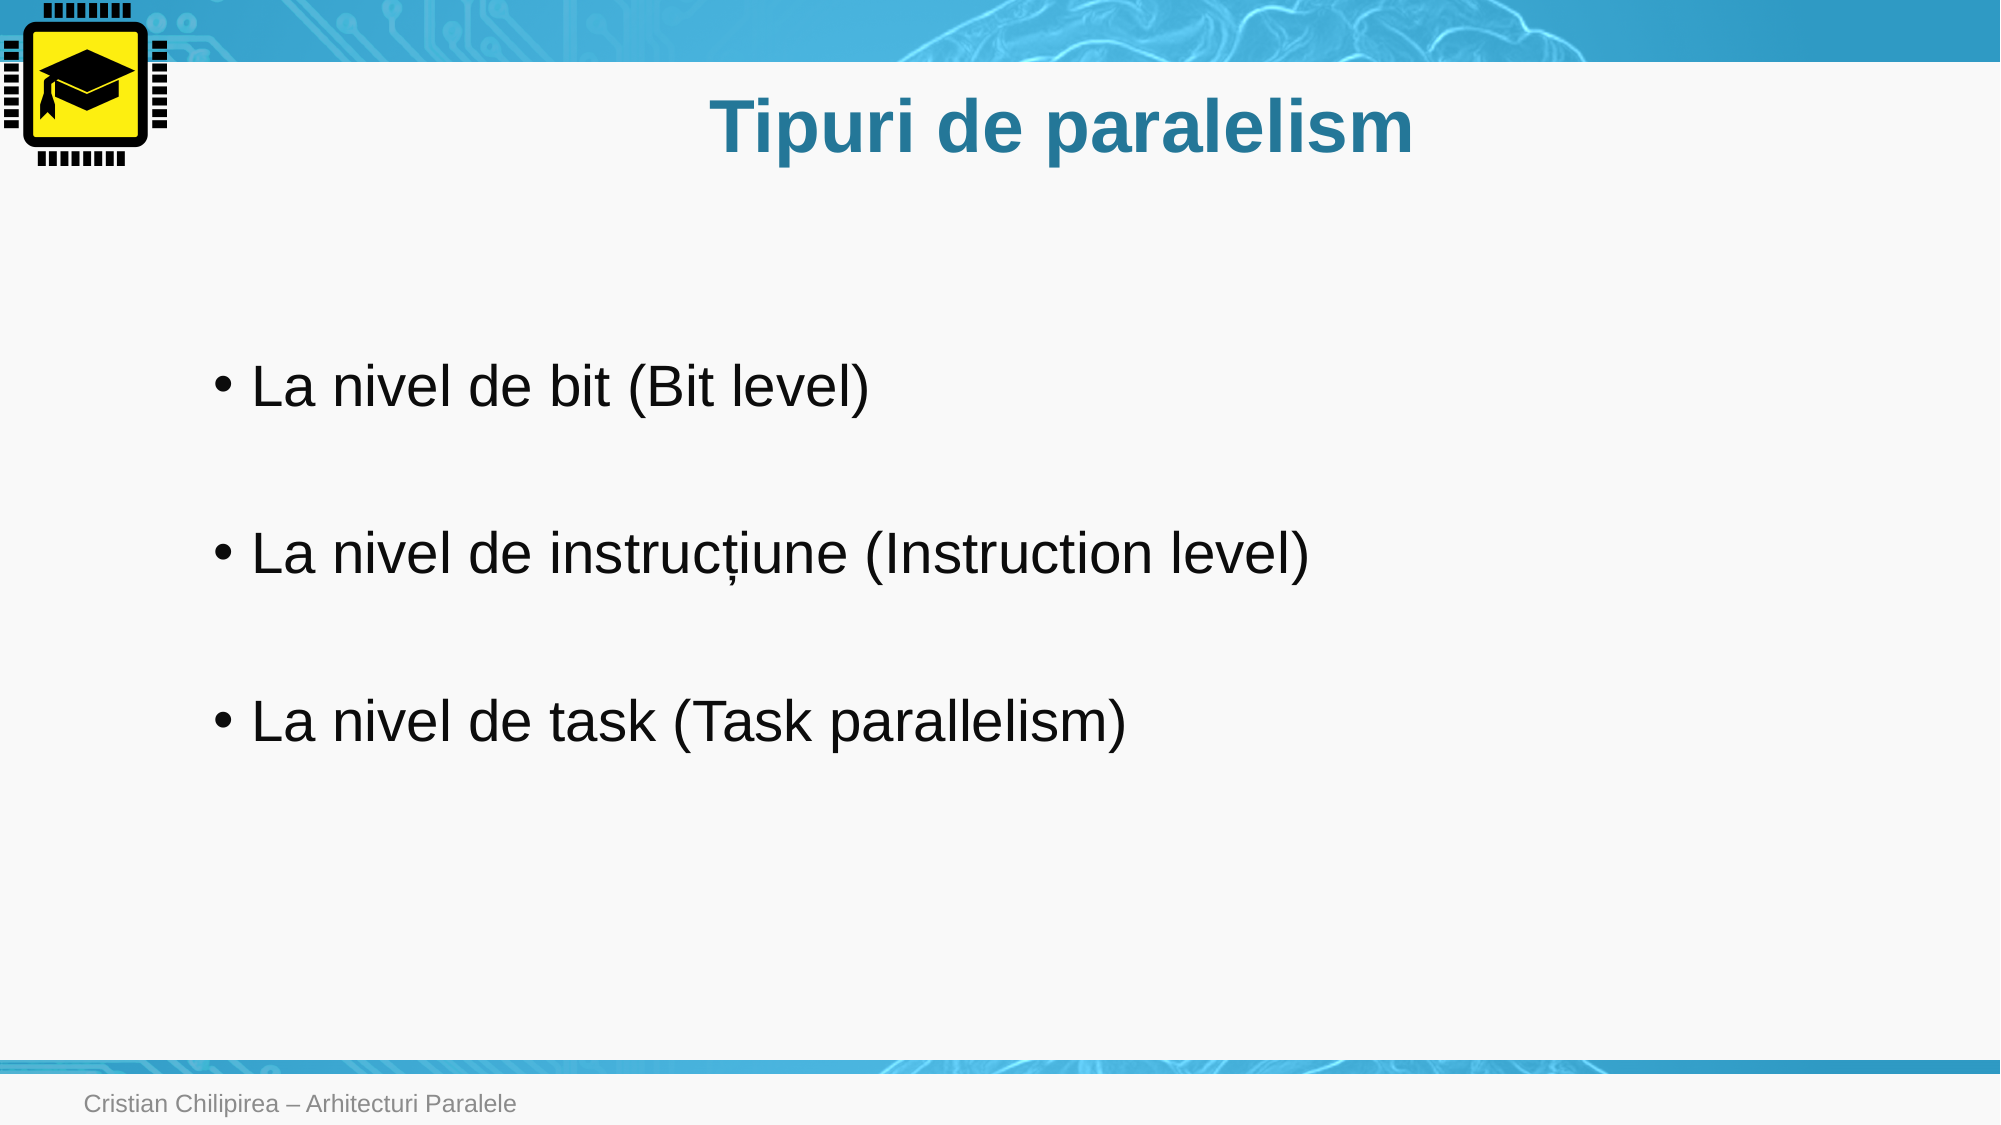

# Tipuri de paralelism
La nivel de bit (Bit level)

La nivel de instrucțiune (Instruction level)

La nivel de task (Task parallelism)
Cristian Chilipirea – Arhitecturi Paralele